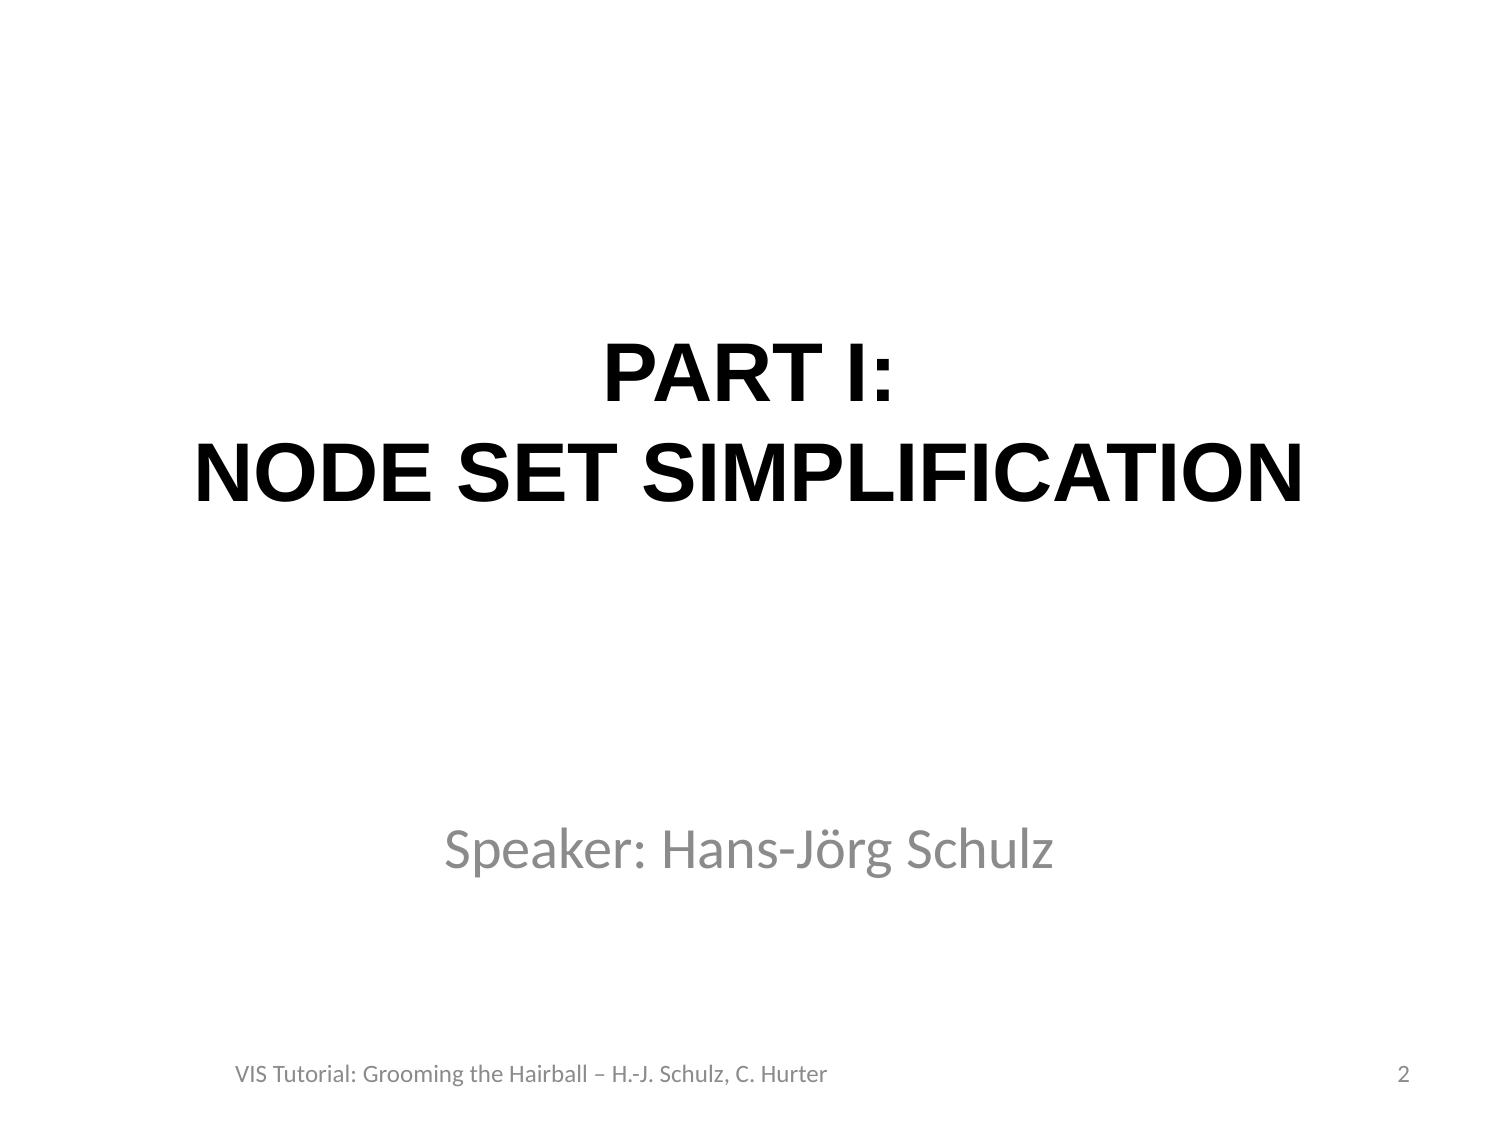

# Part I: NODE SET SIMPLIFICATION
Speaker: Hans-Jörg Schulz
VIS Tutorial: Grooming the Hairball – H.-J. Schulz, C. Hurter
2